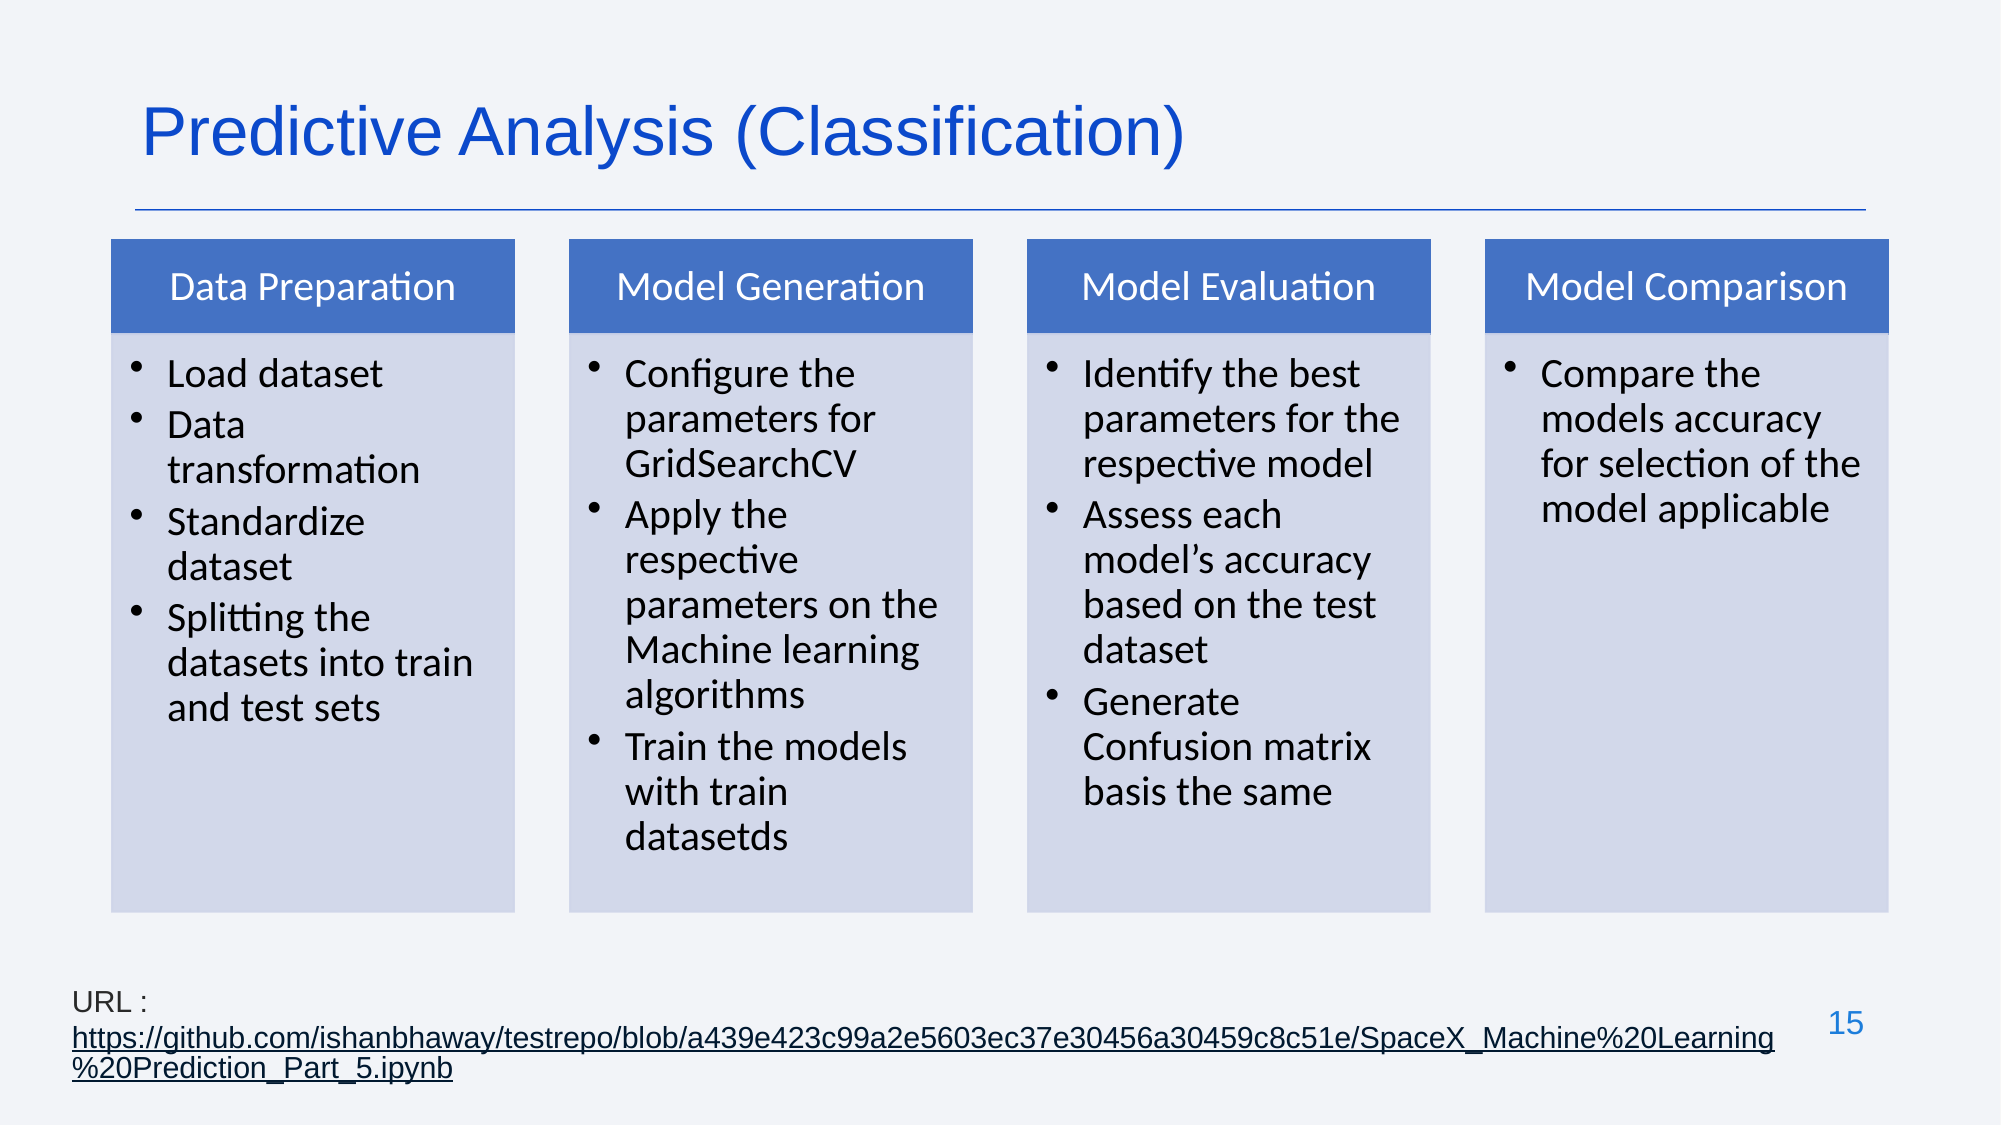

Predictive Analysis (Classification)
Data Preparation
Load dataset
Data transformation
Standardize dataset
Splitting the datasets into train and test sets

Model Generation
Configure the parameters for GridSearchCV
Apply the respective parameters on the Machine learning algorithms
Train the models with train datasetds
Model Evaluation
Identify the best parameters for the respective model
Assess each model’s accuracy based on the test dataset
Generate Confusion matrix basis the same
Model Comparison
Compare the models accuracy for selection of the model applicable
URL : https://github.com/ishanbhaway/testrepo/blob/a439e423c99a2e5603ec37e30456a30459c8c51e/SpaceX_Machine%20Learning%20Prediction_Part_5.ipynb
15